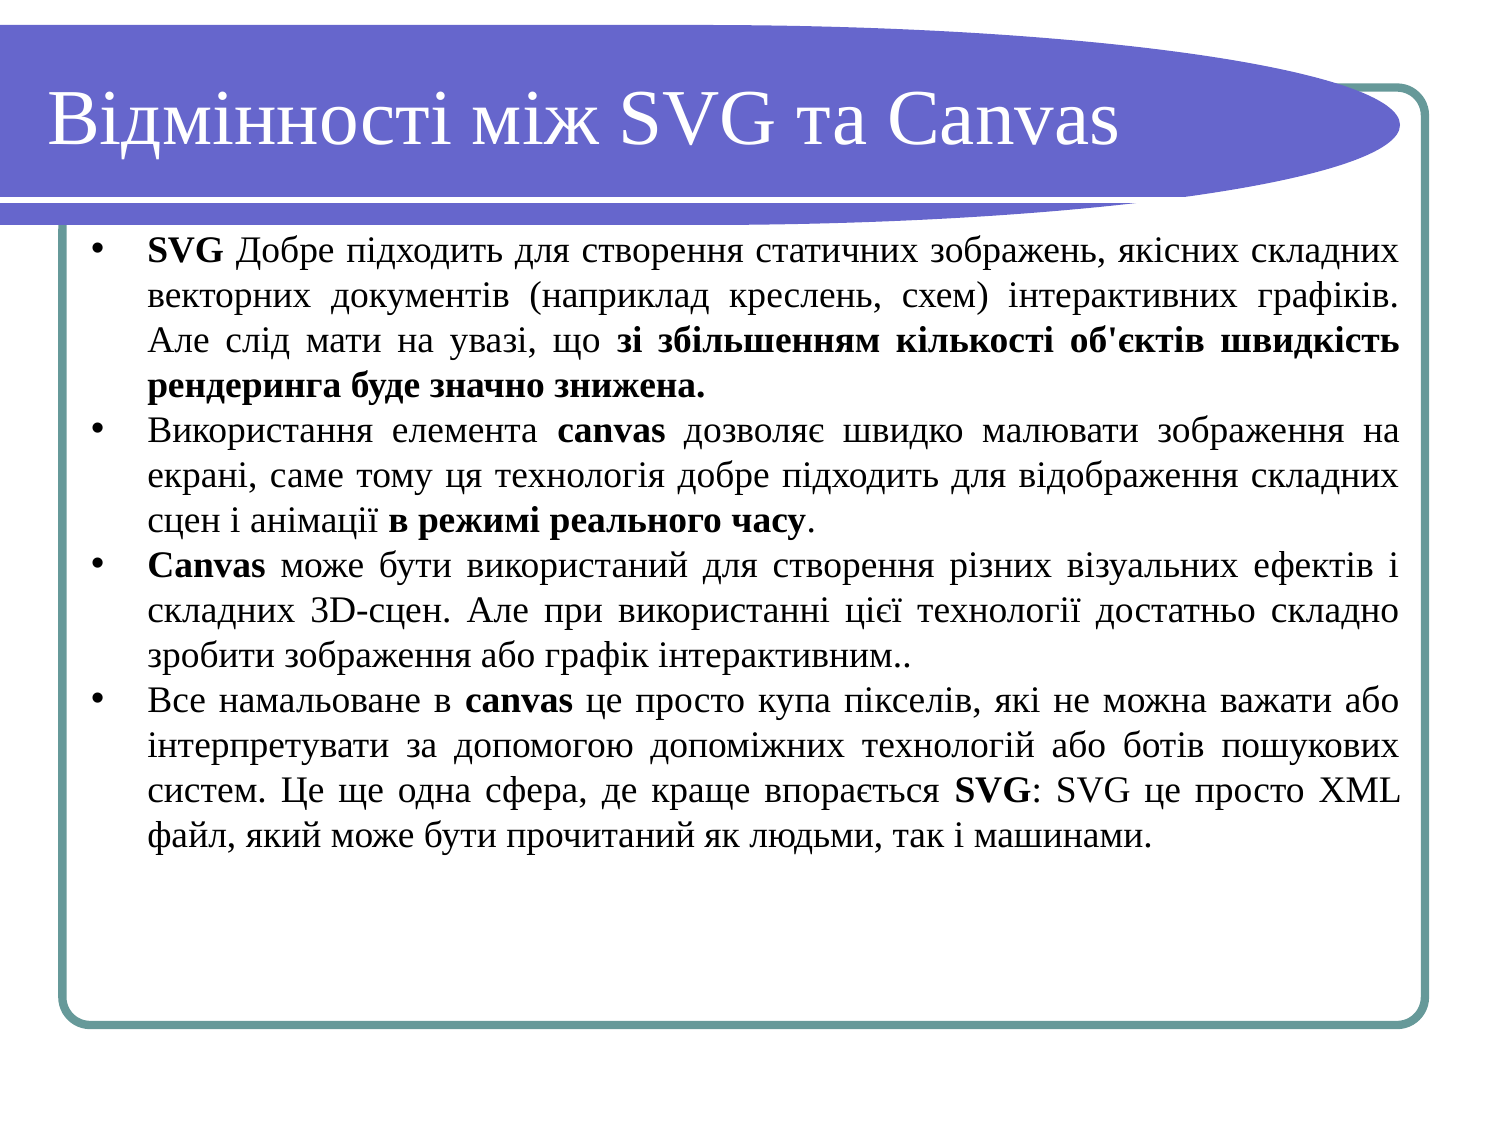

# Відмінності між SVG та Canvas
SVG Добре підходить для створення статичних зображень, якісних складних векторних документів (наприклад креслень, схем) інтерактивних графіків. Але слід мати на увазі, що зі збільшенням кількості об'єктів швидкість рендеринга буде значно знижена.
Використання елемента canvas дозволяє швидко малювати зображення на екрані, саме тому ця технологія добре підходить для відображення складних сцен і анімації в режимі реального часу.
Canvas може бути використаний для створення різних візуальних ефектів і складних 3D-сцен. Але при використанні цієї технології достатньо складно зробити зображення або графік інтерактивним..
Все намальоване в canvas це просто купа пікселів, які не можна важати або інтерпретувати за допомогою допоміжних технологій або ботів пошукових систем. Це ще одна сфера, де краще впорається SVG: SVG це просто XML файл, який може бути прочитаний як людьми, так і машинами.